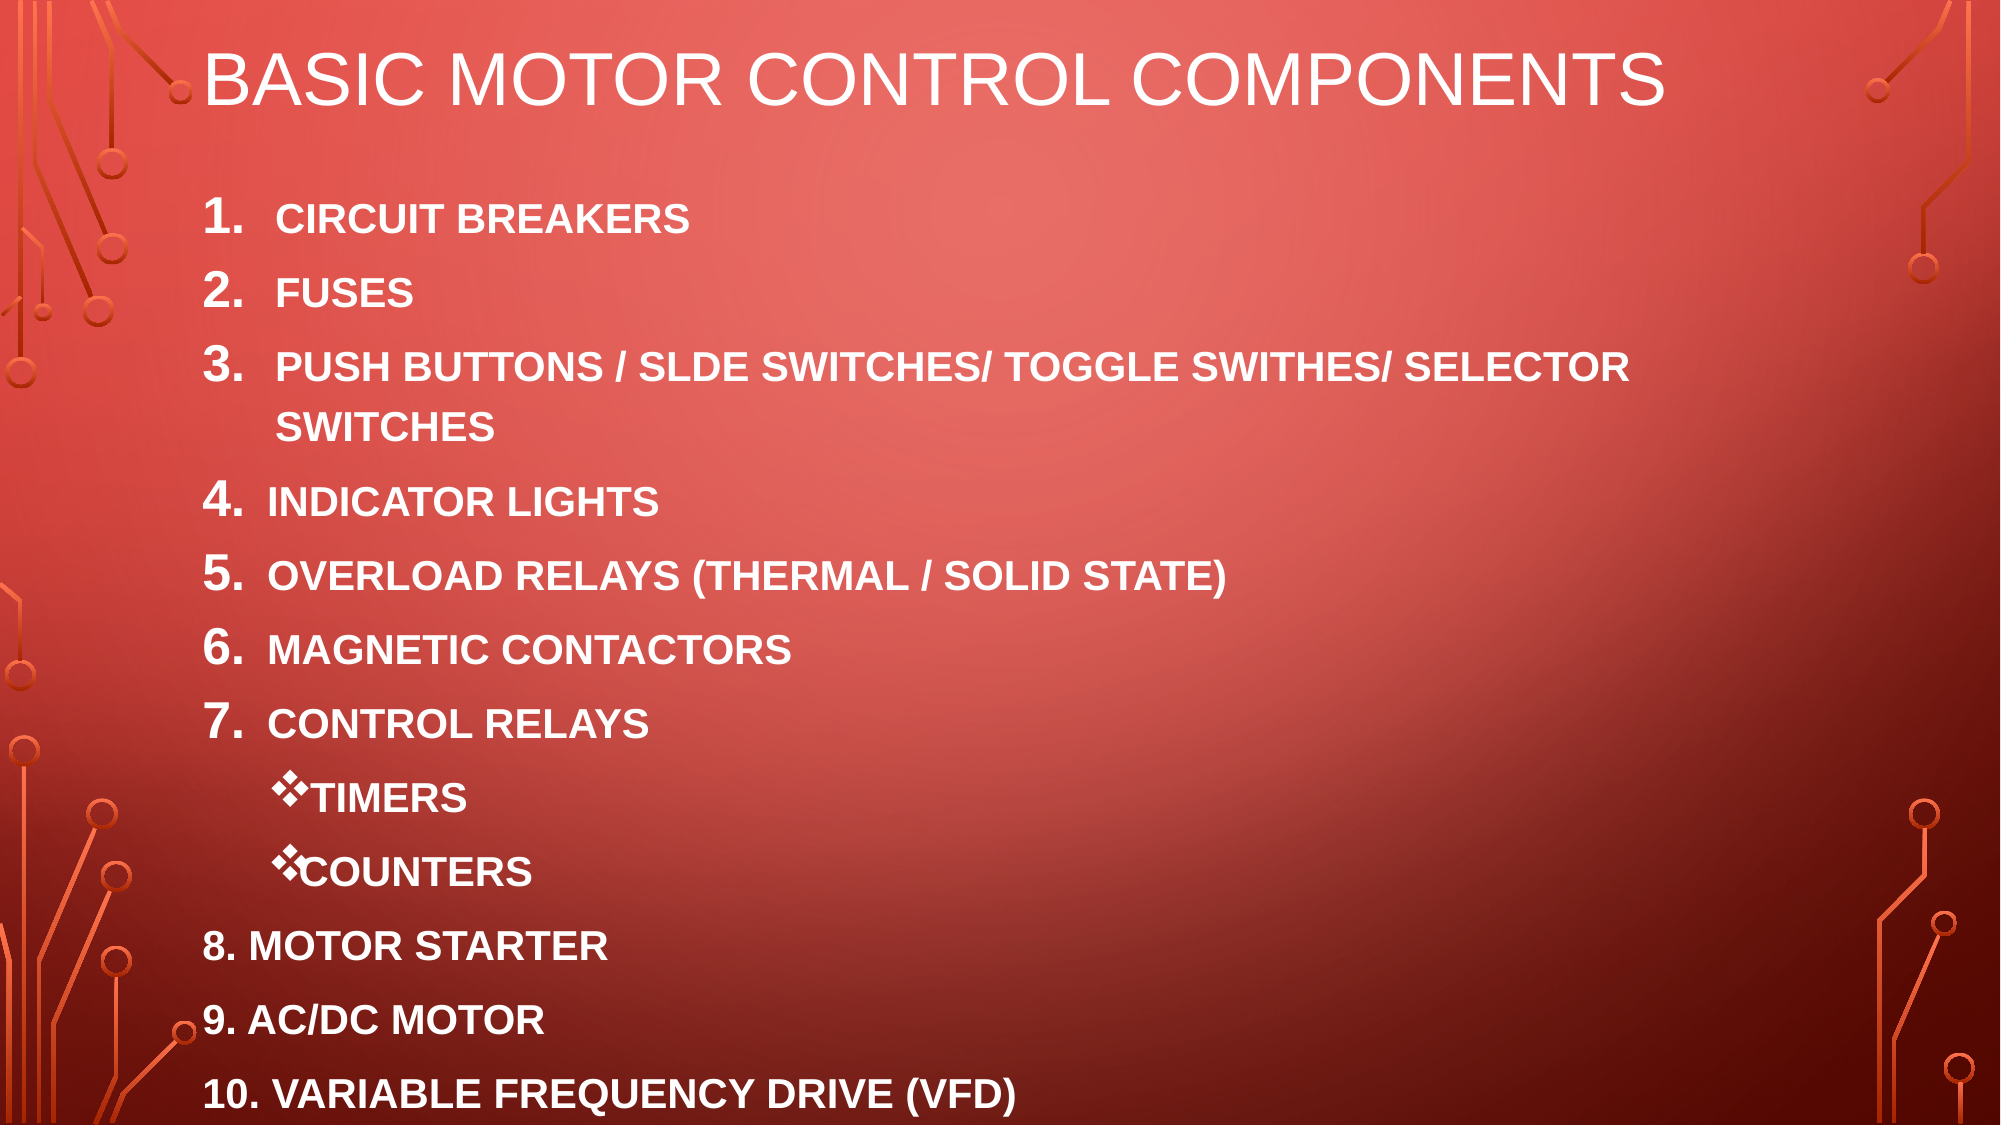

# Basic Motor control components

CIRCUIT BREAKERS
FUSES
PUSH BUTTONS / SLDE SWITCHES/ TOGGLE SWITHES/ SELECTOR SWITCHES
INDICATOR LIGHTS
OVERLOAD RELAYS (THERMAL / SOLID STATE)
MAGNETIC CONTACTORS
CONTROL RELAYS
 TIMERS
COUNTERS
8. MOTOR STARTER
9. AC/DC MOTOR
10. VARIABLE FREQUENCY DRIVE (VFD)